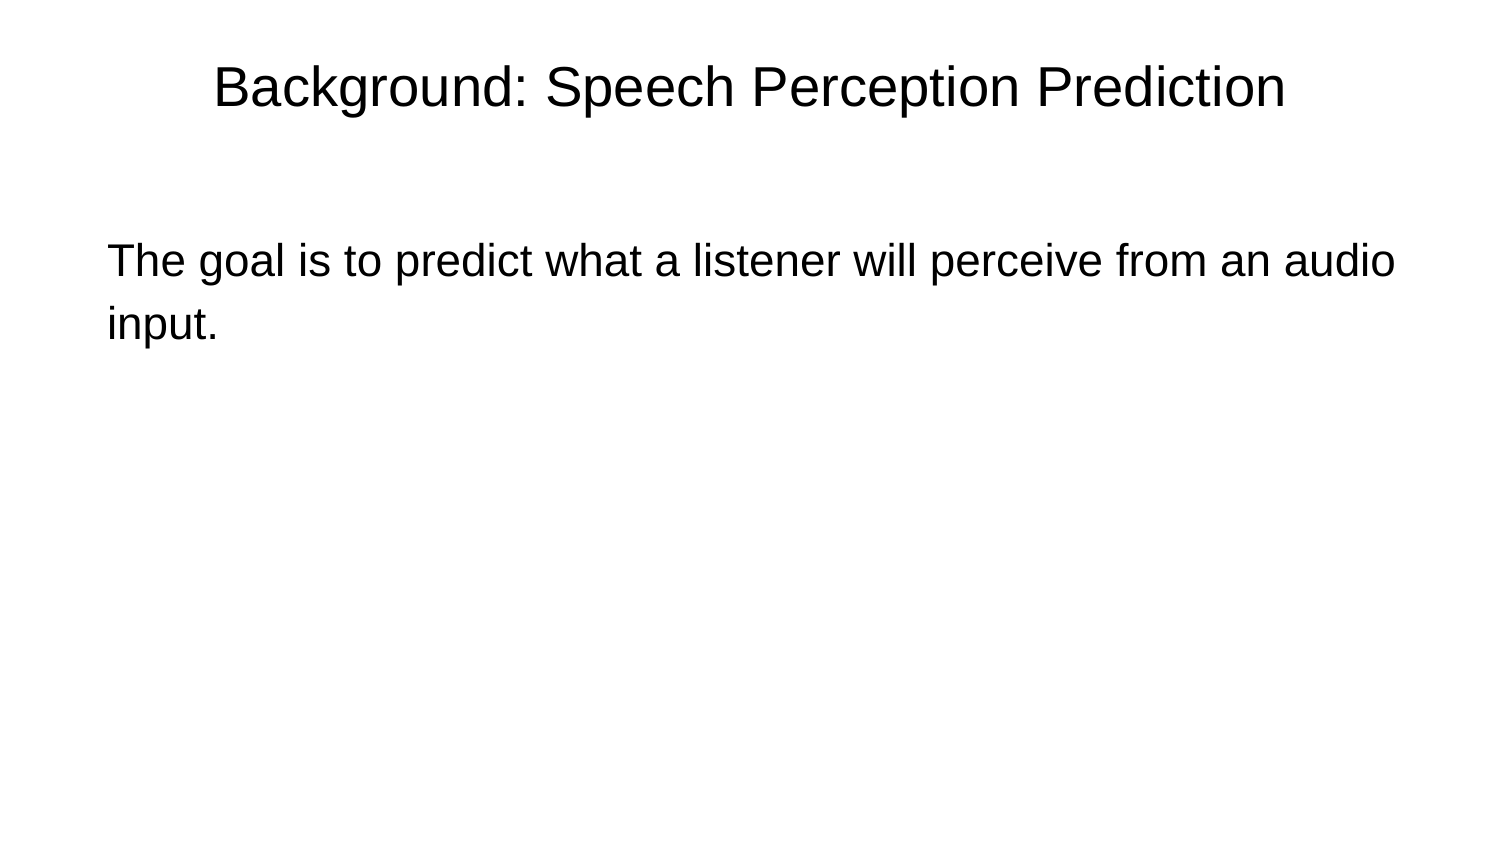

# Background: Speech Perception Prediction

The goal is to predict what a listener will perceive from an audio input.